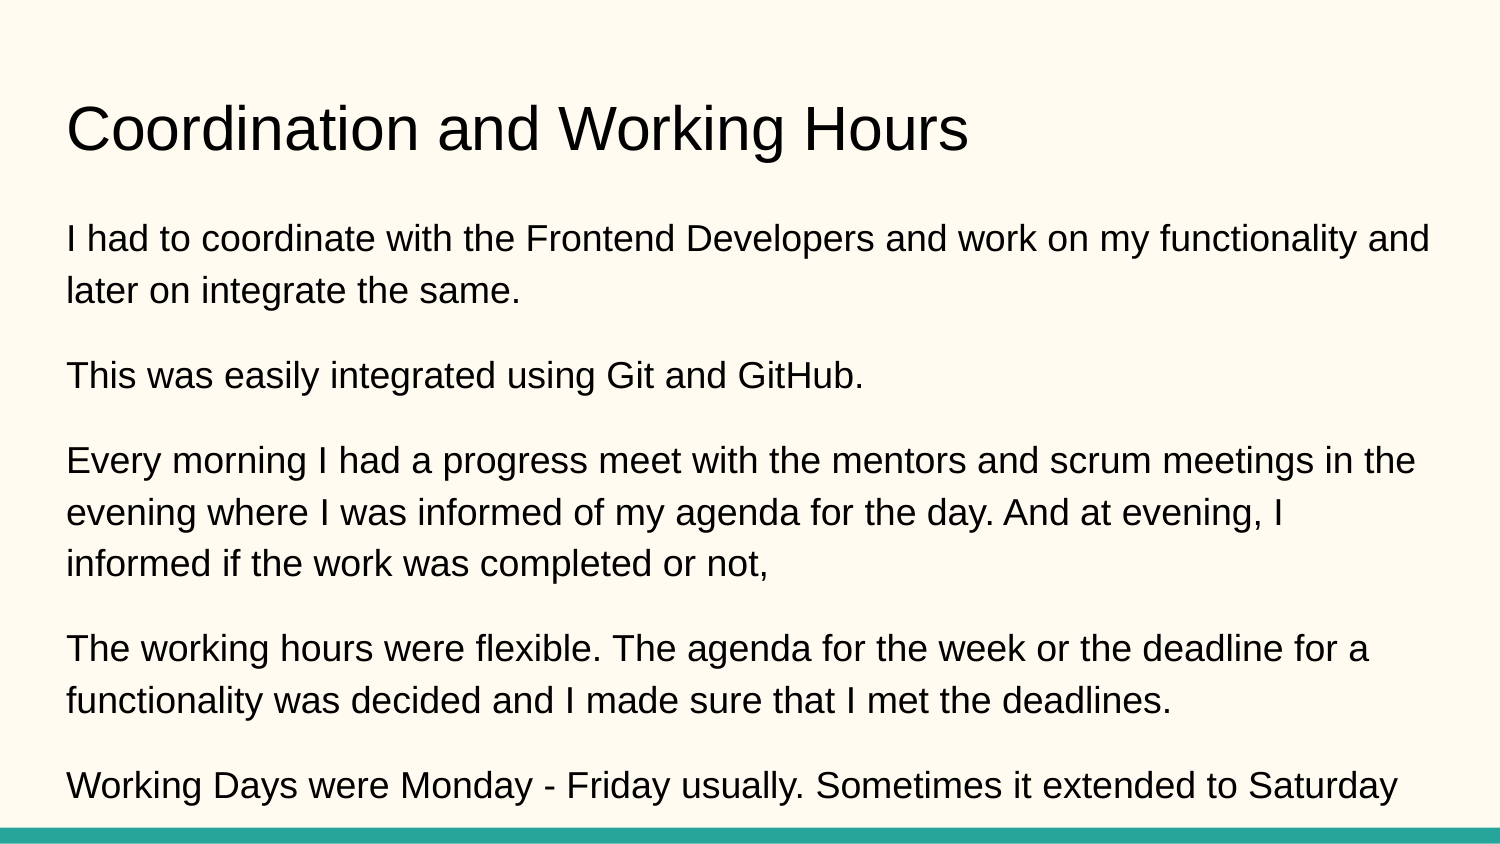

# Coordination and Working Hours
I had to coordinate with the Frontend Developers and work on my functionality and later on integrate the same.
This was easily integrated using Git and GitHub.
Every morning I had a progress meet with the mentors and scrum meetings in the evening where I was informed of my agenda for the day. And at evening, I informed if the work was completed or not,
The working hours were flexible. The agenda for the week or the deadline for a functionality was decided and I made sure that I met the deadlines.
Working Days were Monday - Friday usually. Sometimes it extended to Saturday